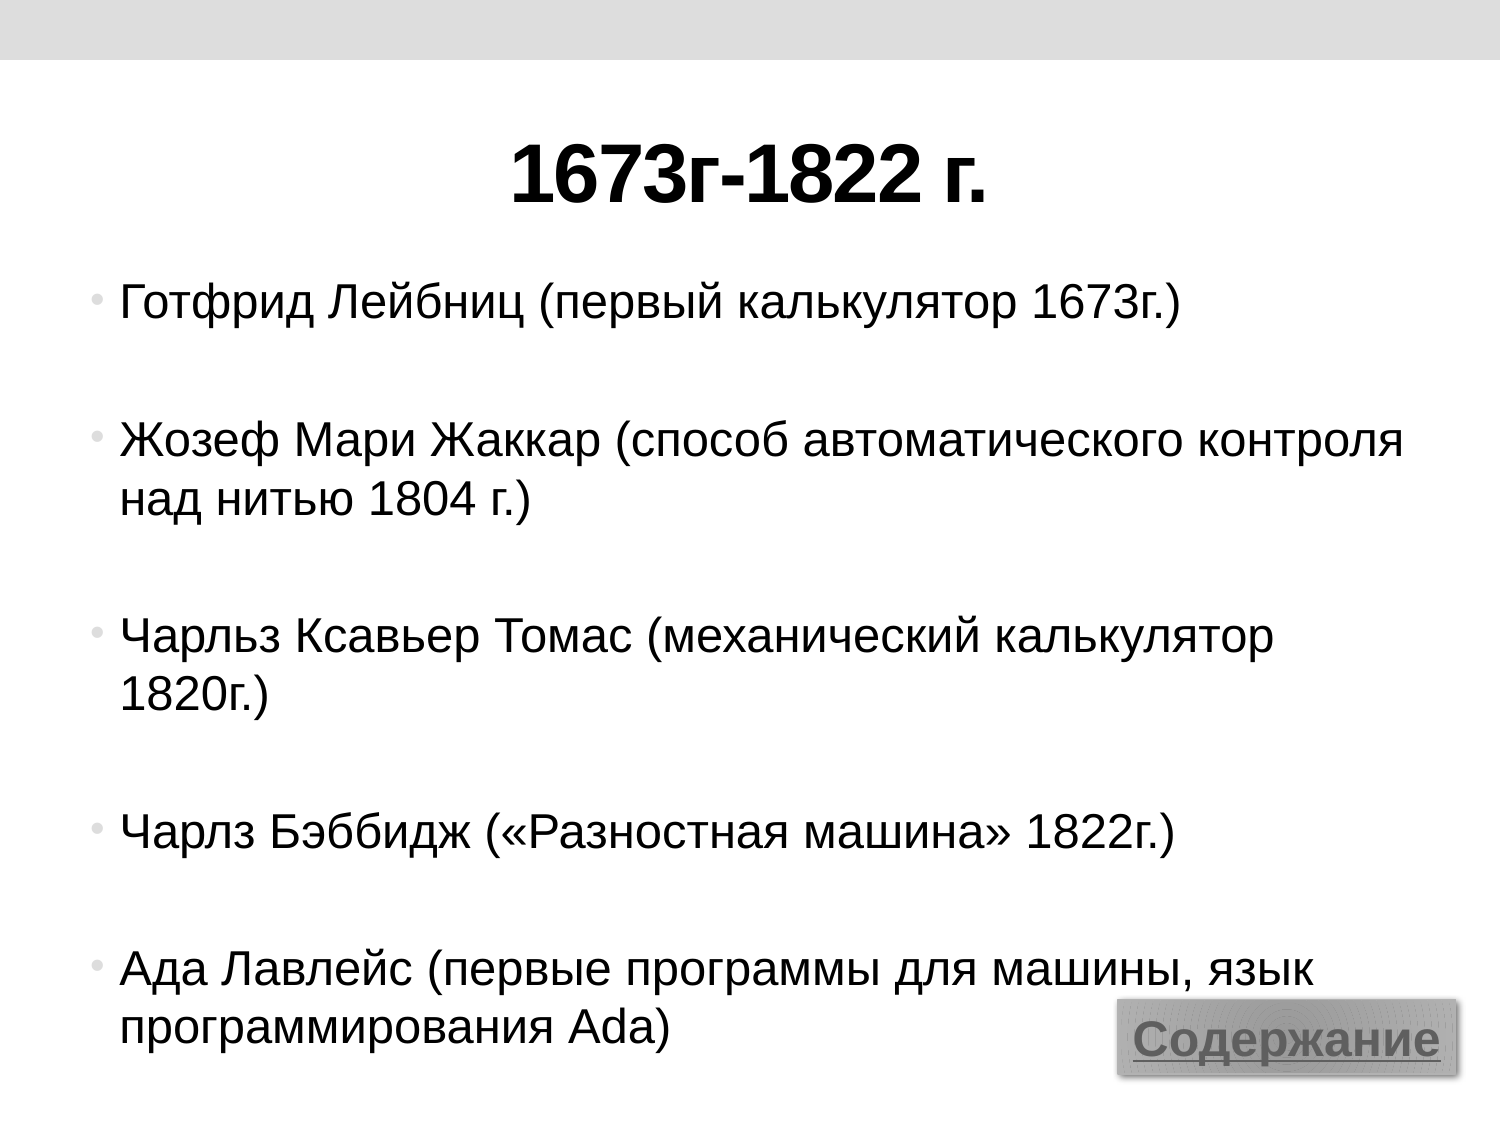

# 1673г-1822 г.
Готфрид Лейбниц (первый калькулятор 1673г.)

Жозеф Мари Жаккар (способ автоматического контроля над нитью 1804 г.)

Чарльз Ксавьер Томас (механический калькулятор 1820г.)

Чарлз Бэббидж («Разностная машина» 1822г.)

Ада Лавлейс (первые программы для машины, язык программирования Ada)

Содержание